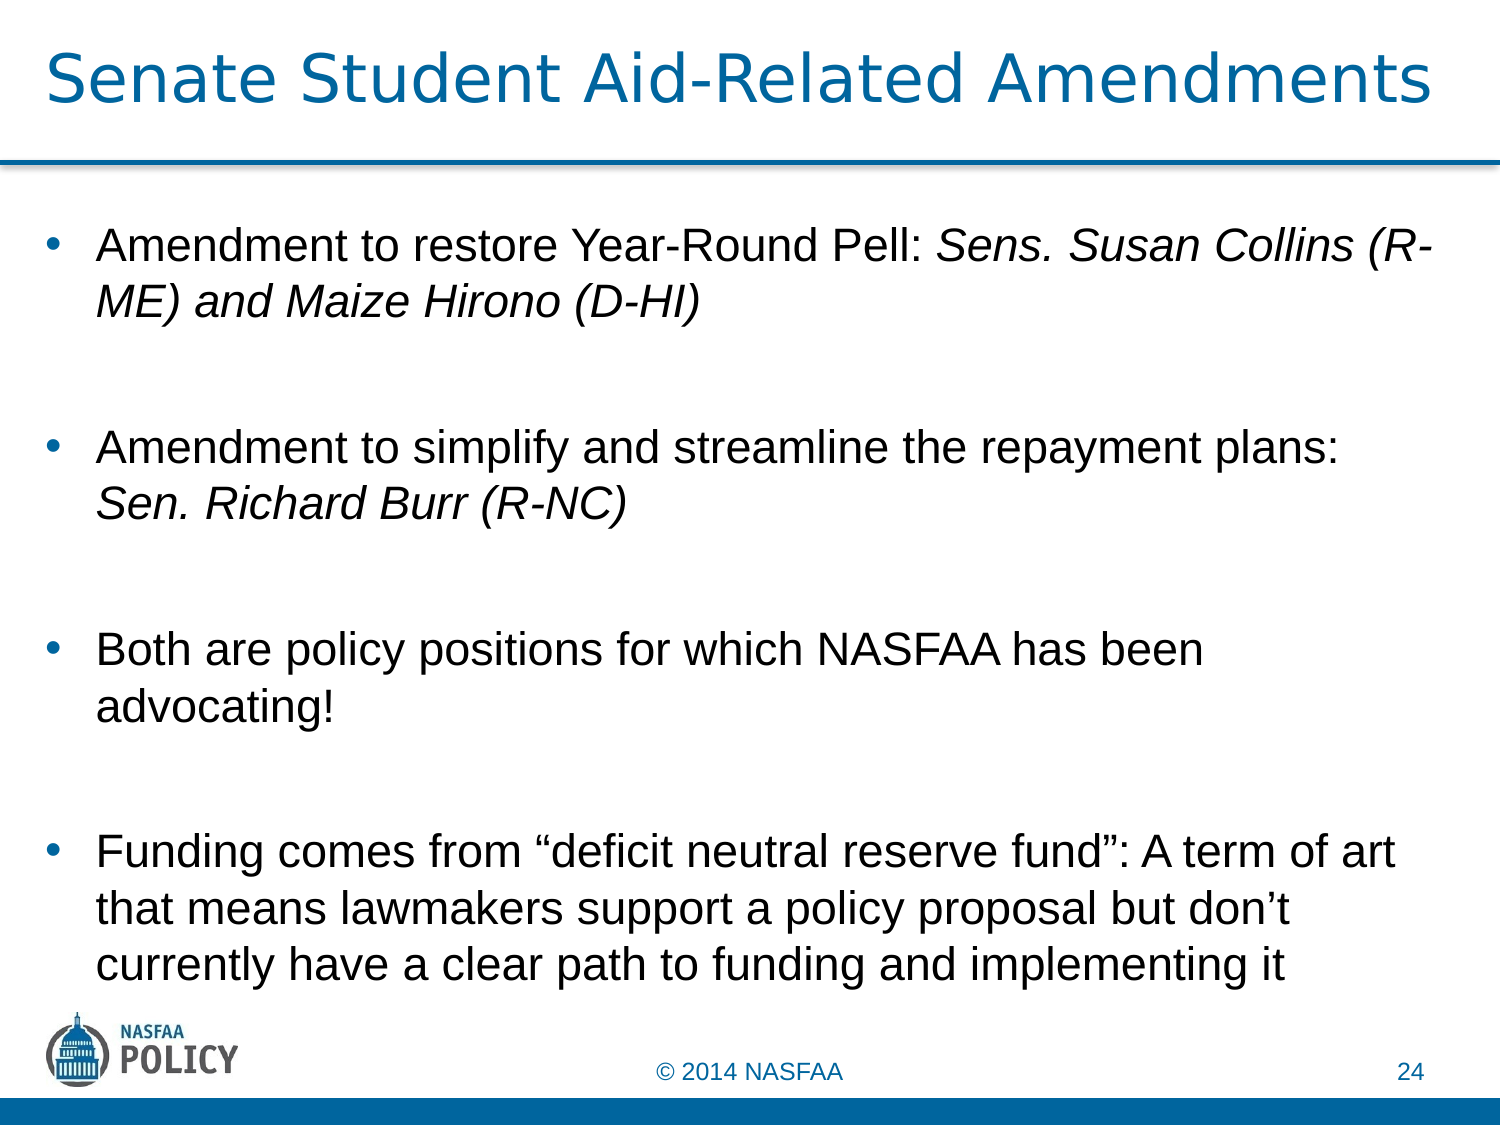

# Senate Student Aid-Related Amendments
Amendment to restore Year-Round Pell: Sens. Susan Collins (R-ME) and Maize Hirono (D-HI)

Amendment to simplify and streamline the repayment plans: Sen. Richard Burr (R-NC)

Both are policy positions for which NASFAA has been advocating!

Funding comes from “deficit neutral reserve fund”: A term of art that means lawmakers support a policy proposal but don’t currently have a clear path to funding and implementing it